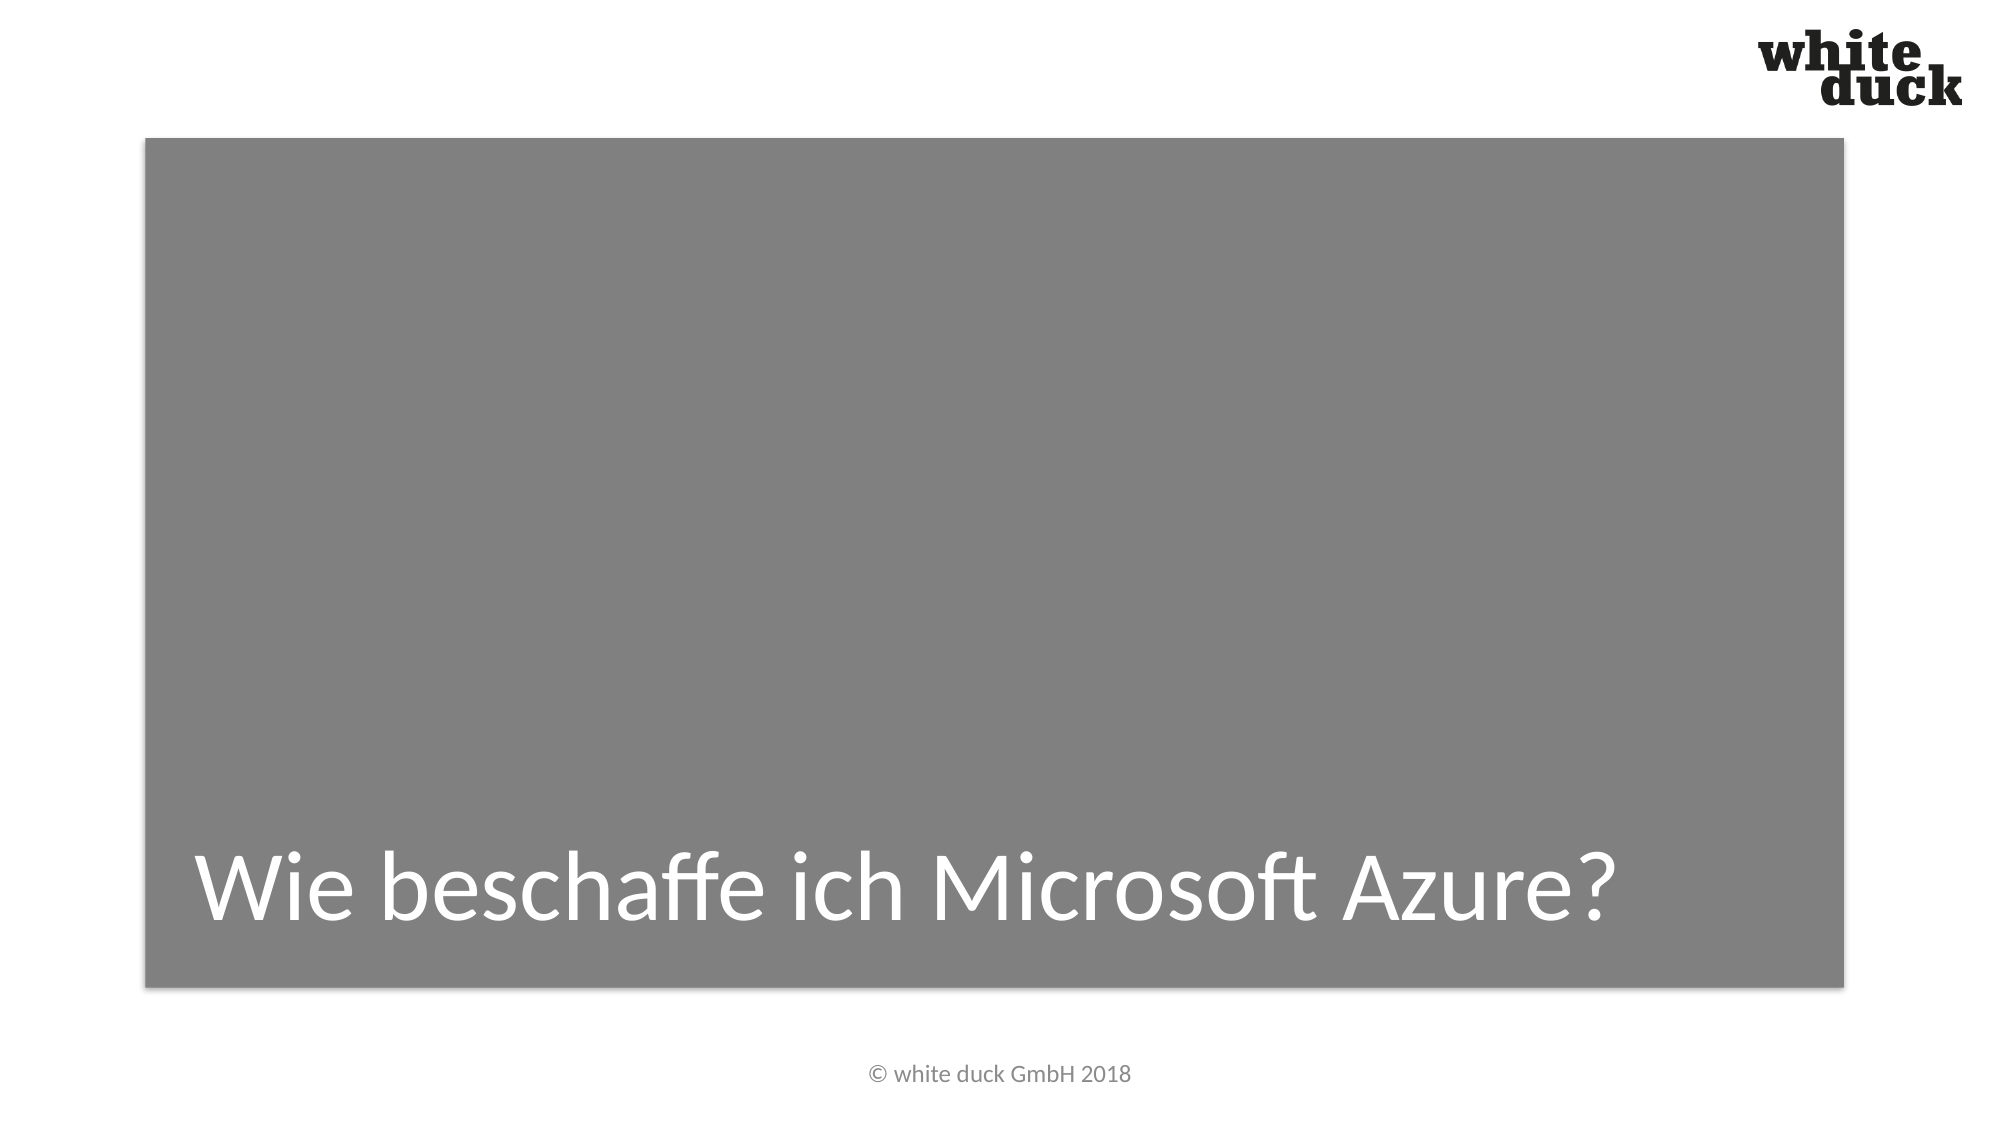

Wie beschaffe ich Microsoft Azure?
© white duck GmbH 2018